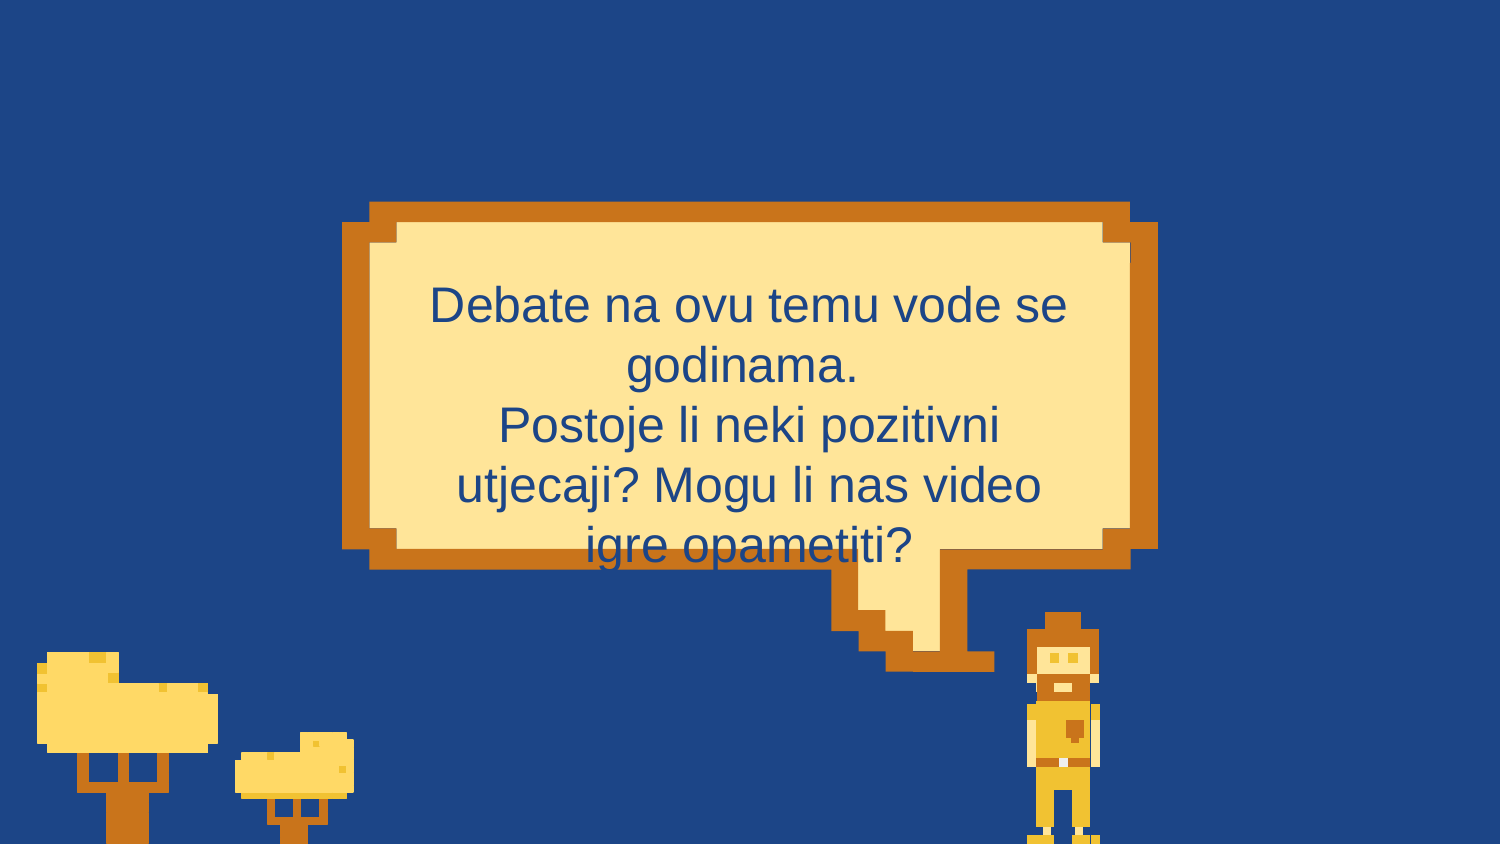

Debate na ovu temu vode se godinama.
Postoje li neki pozitivni utjecaji? Mogu li nas video igre opametiti?